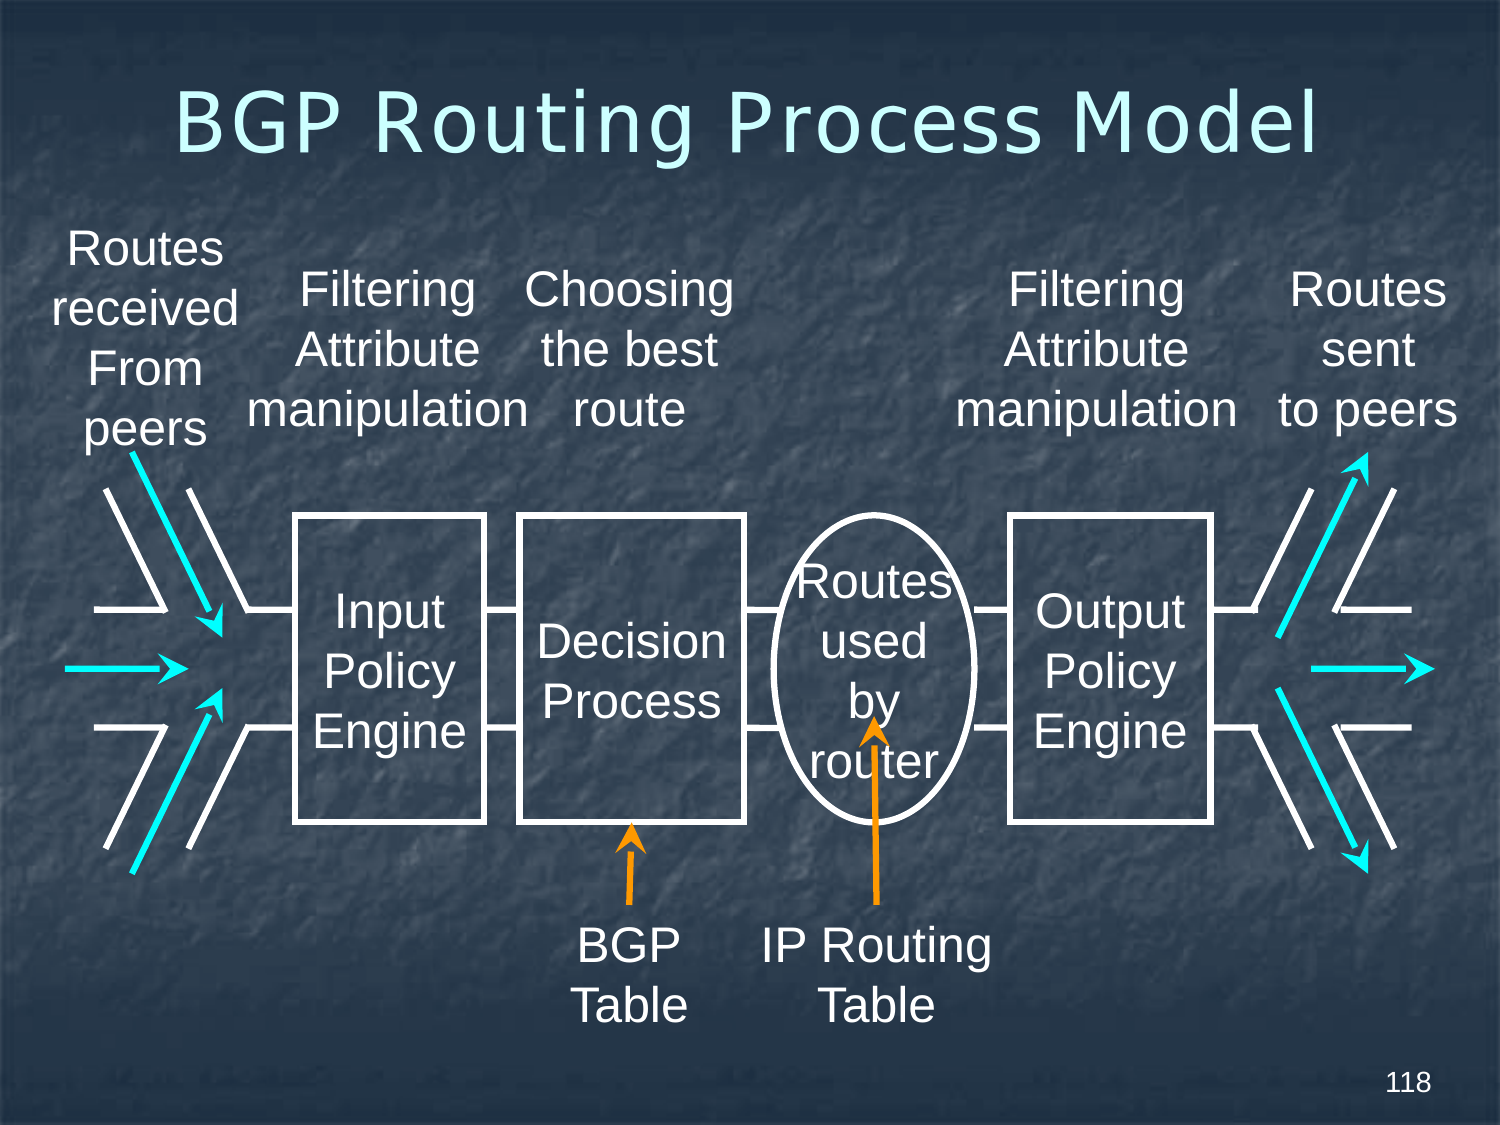

# BGP Routing Process Model
Routes
received
From
peers
Filtering
Attribute
manipulation
Choosing
the best
route
Filtering
Attribute
manipulation
Routes
sent
to peers

Input
Policy
Engine
Decision
Process
Routes
used by
router

Output
Policy
Engine

BGP
Table
IP Routing
Table
118